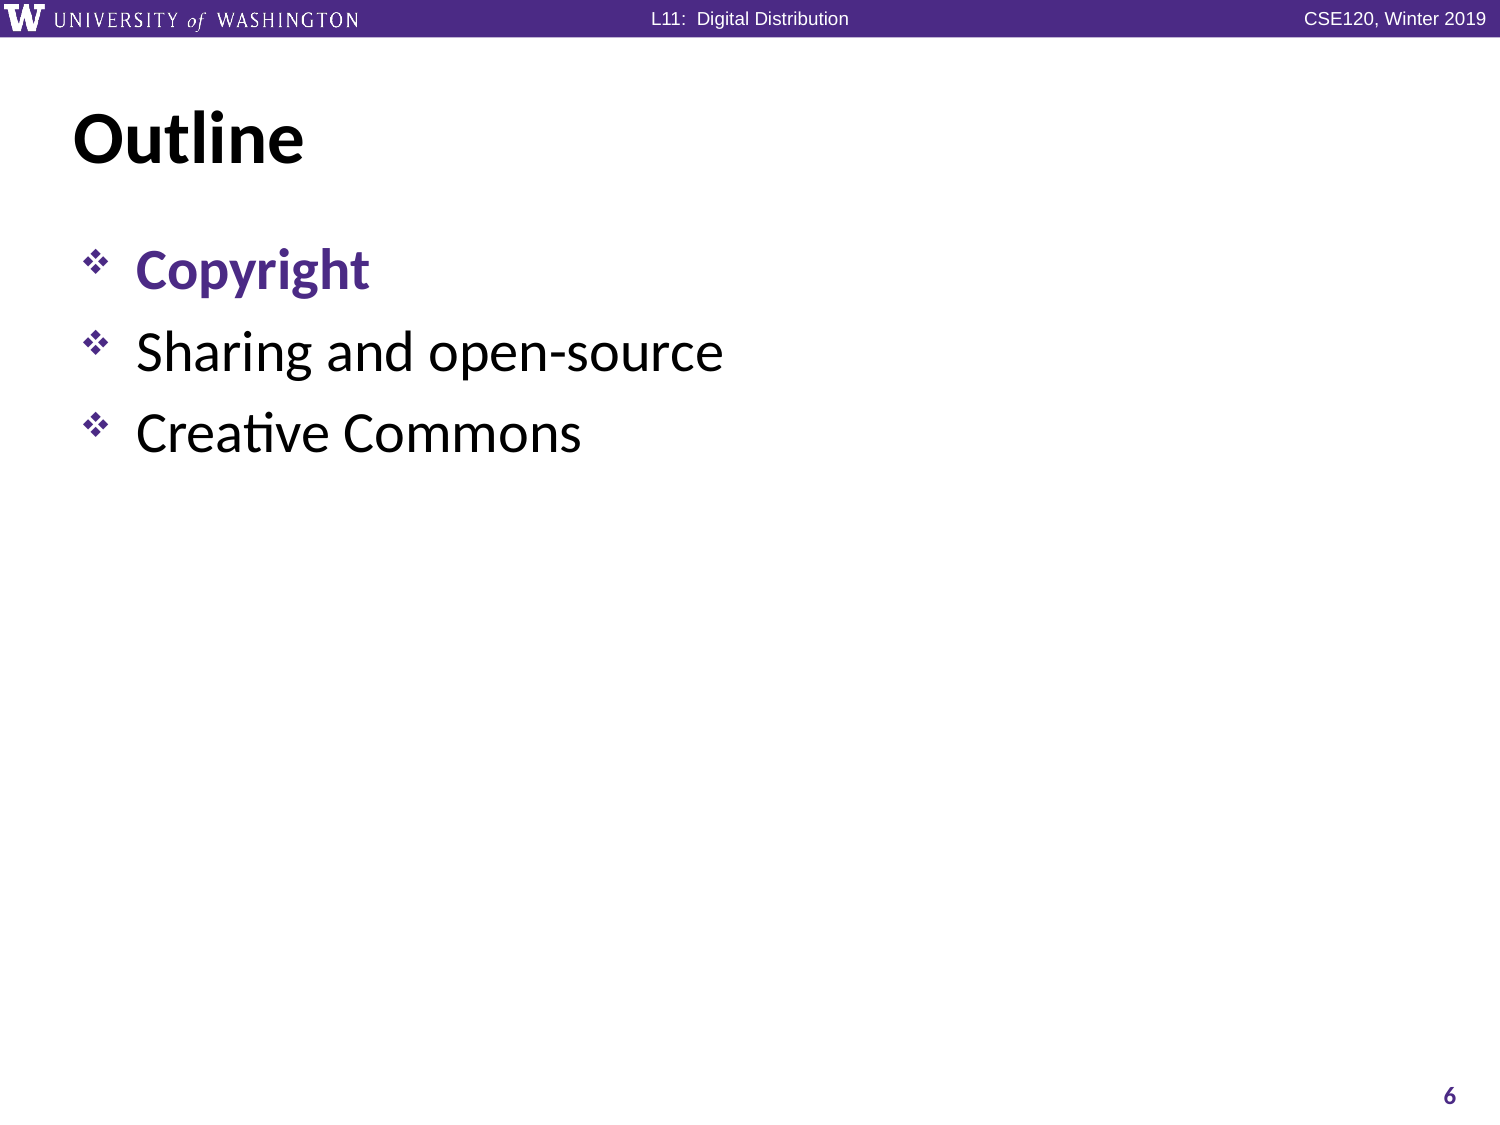

# Outline
Copyright
Sharing and open-source
Creative Commons
6